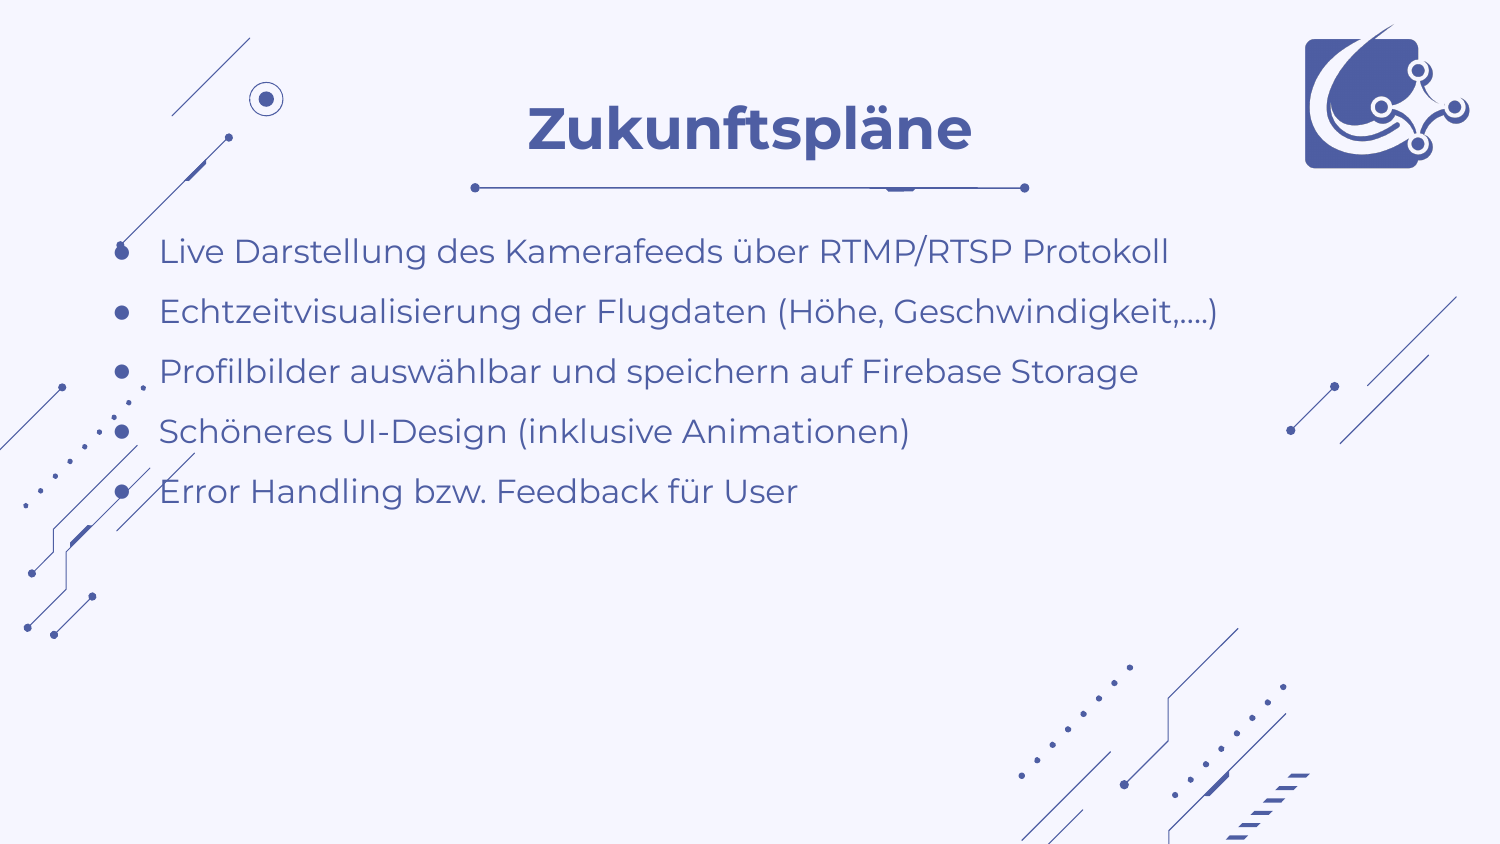

# Zukunftspläne

Live Darstellung des Kamerafeeds über RTMP/RTSP Protokoll
Echtzeitvisualisierung der Flugdaten (Höhe, Geschwindigkeit,….)
Profilbilder auswählbar und speichern auf Firebase Storage
Schöneres UI-Design (inklusive Animationen)
Error Handling bzw. Feedback für User